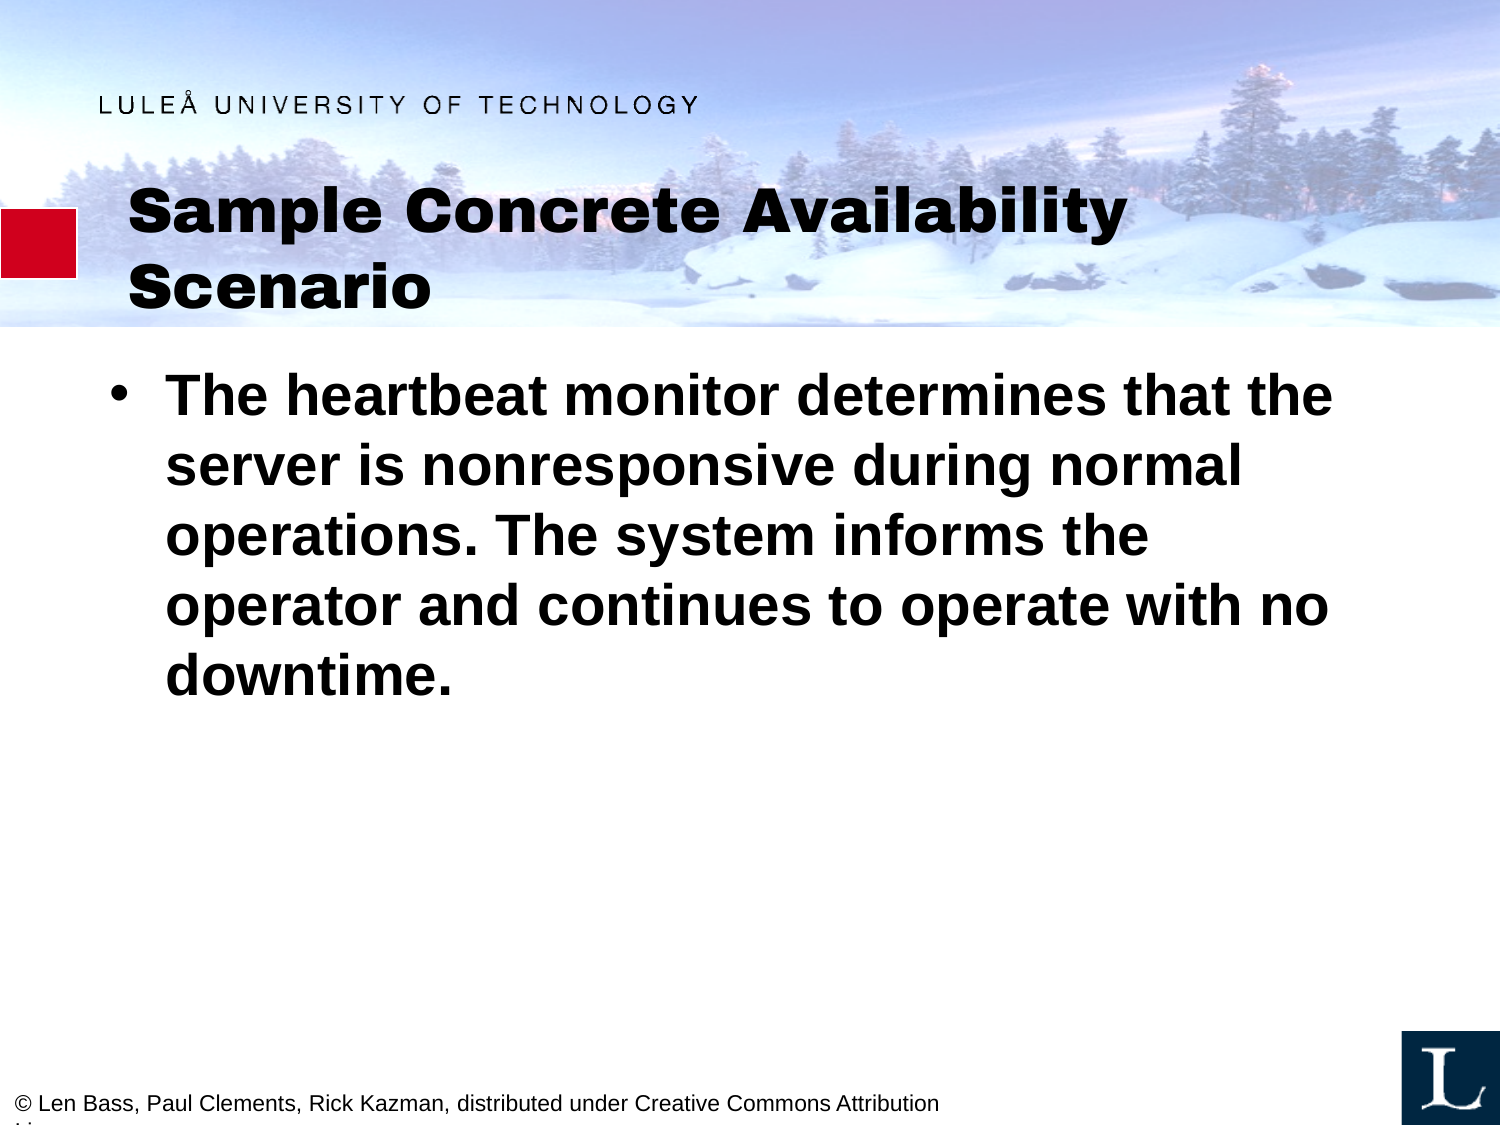

# Sample Concrete Availability Scenario
The heartbeat monitor determines that the server is nonresponsive during normal operations. The system informs the operator and continues to operate with no downtime.
© Len Bass, Paul Clements, Rick Kazman, distributed under Creative Commons Attribution License